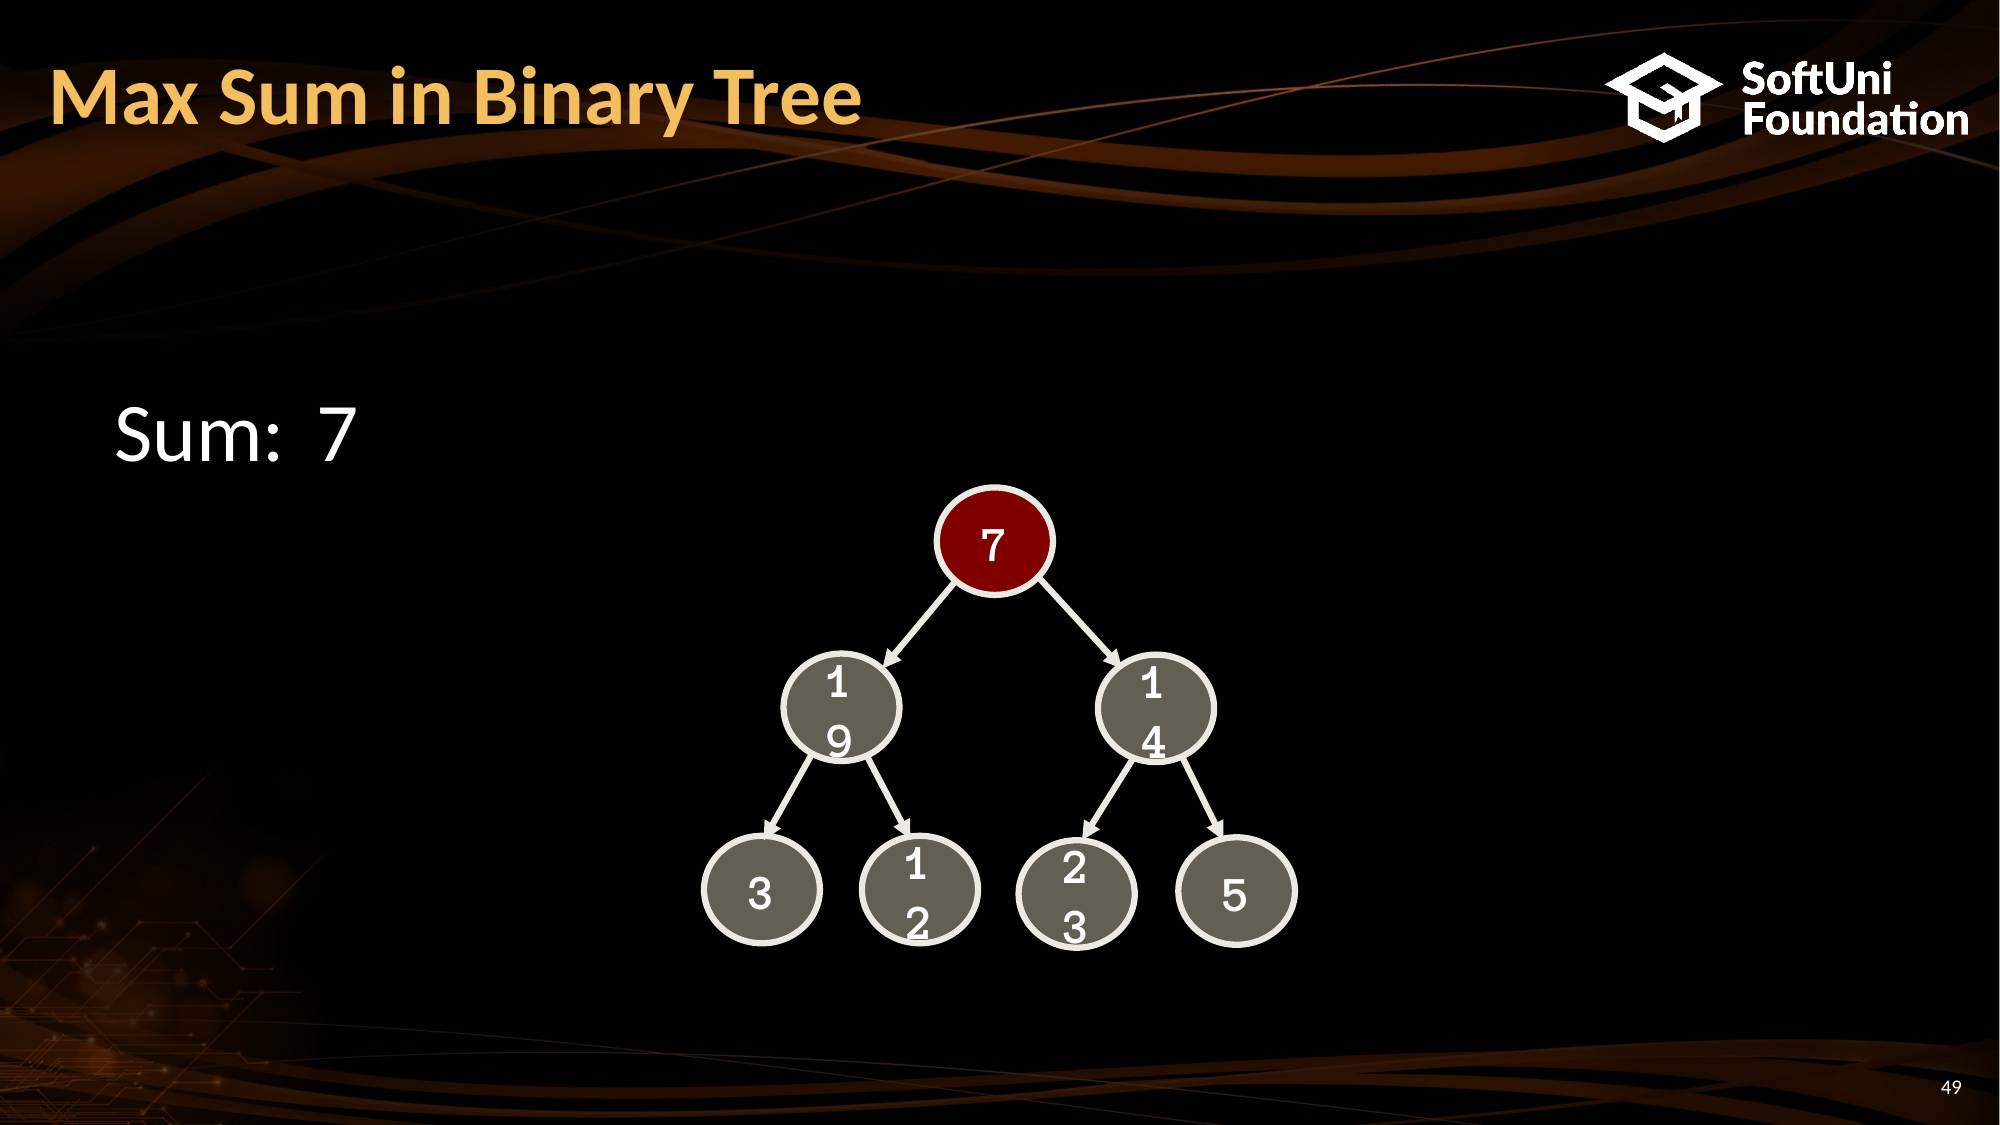

# Max Sum in Binary Tree
Sum:
7
7
19
14
3
12
5
23
49